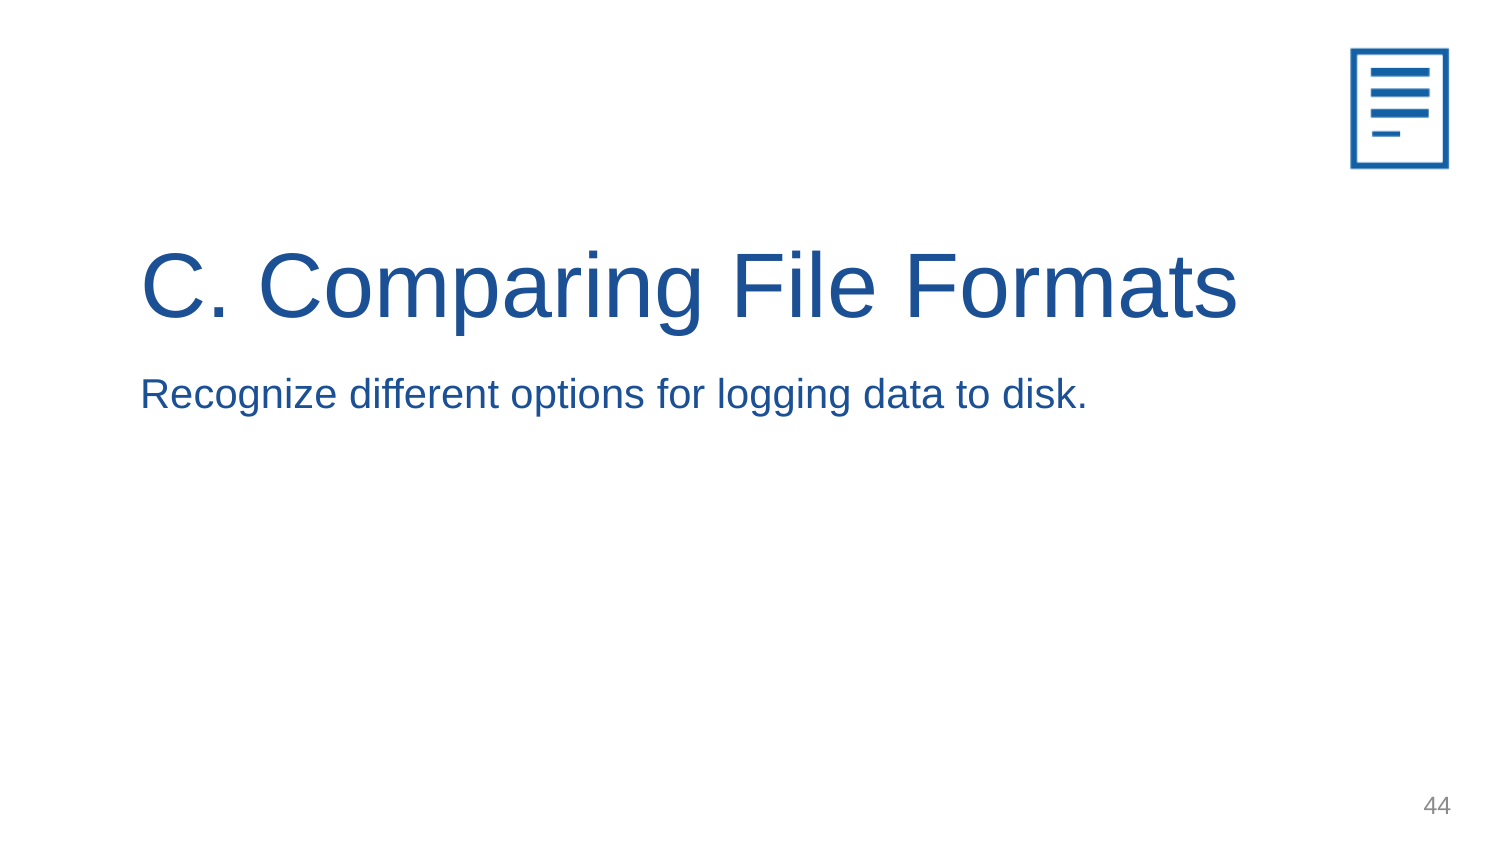

C. Comparing File Formats
Recognize different options for logging data to disk.

44